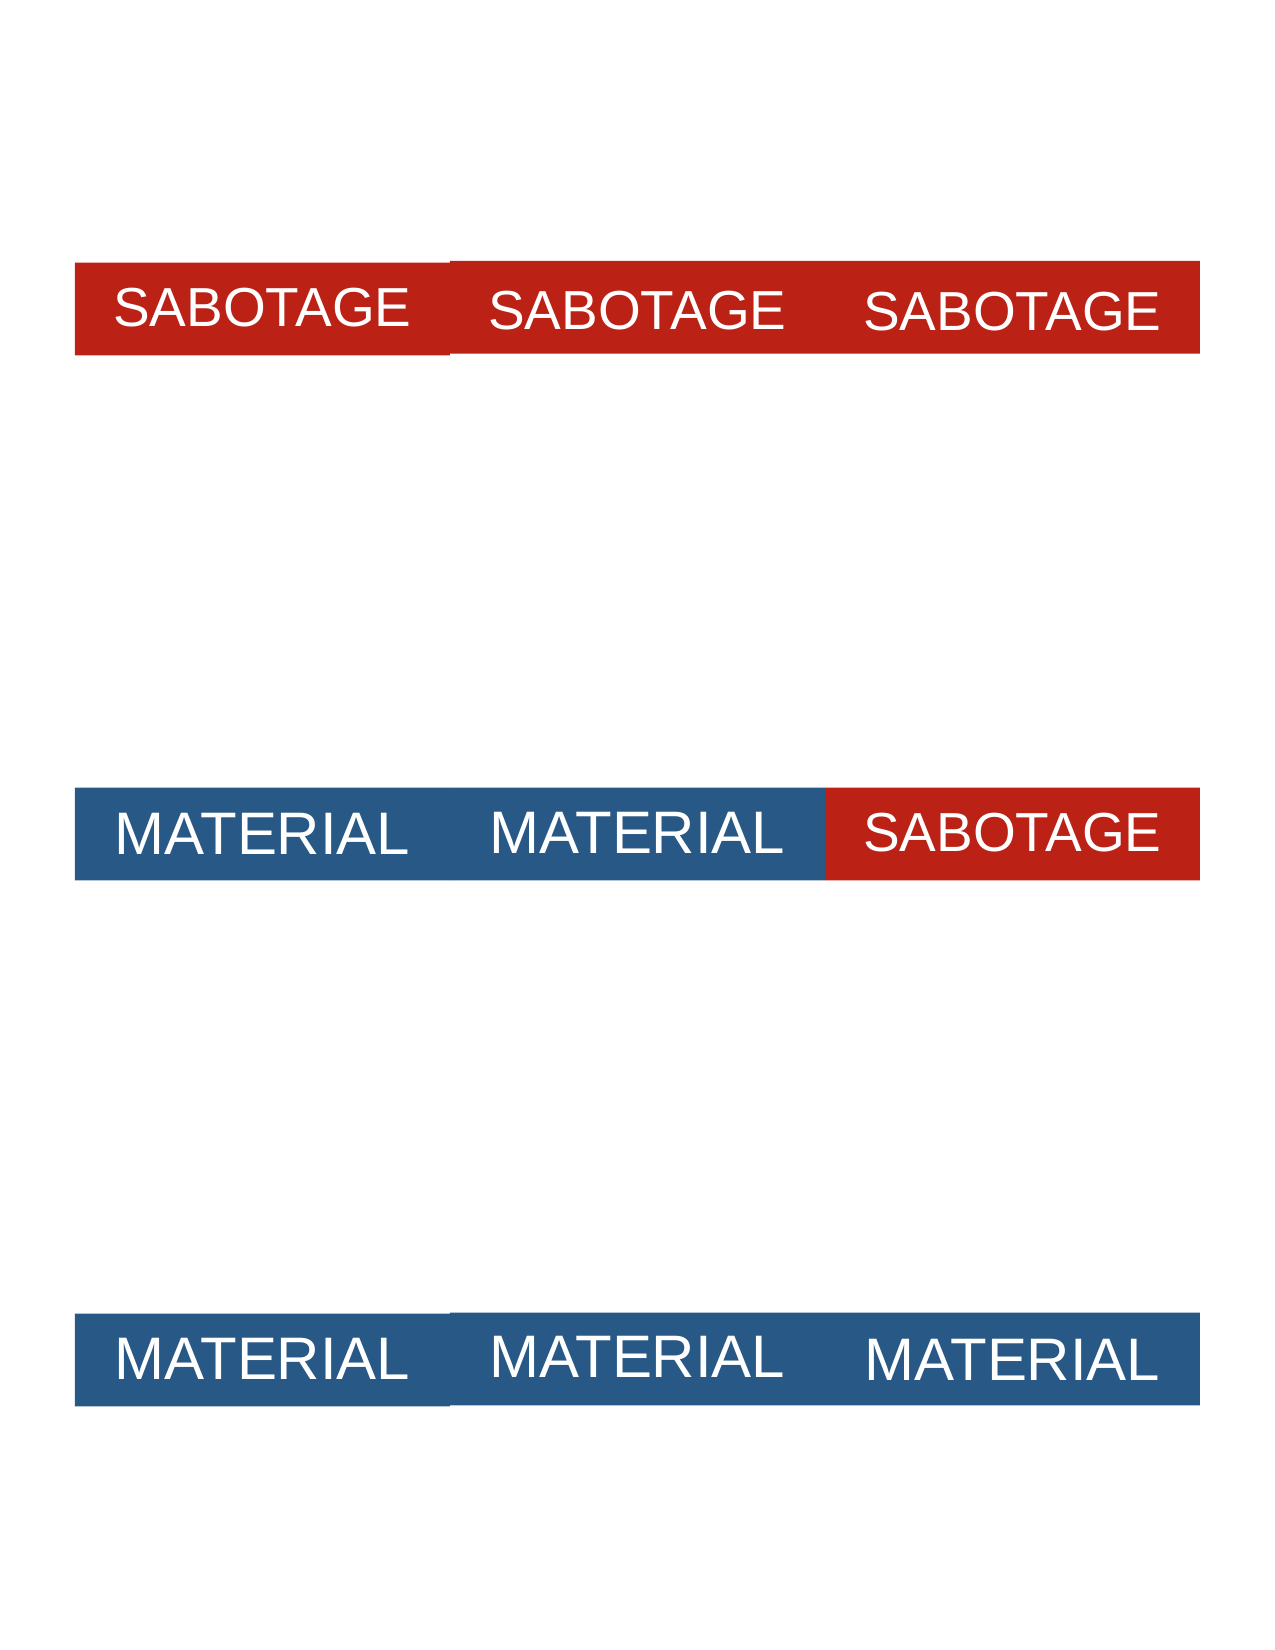

SABOTAGE

SABOTAGE
SABOTAGE
SABOTAGE
MATERIAL

MATERIAL
MATERIAL
MATERIAL

MATERIAL